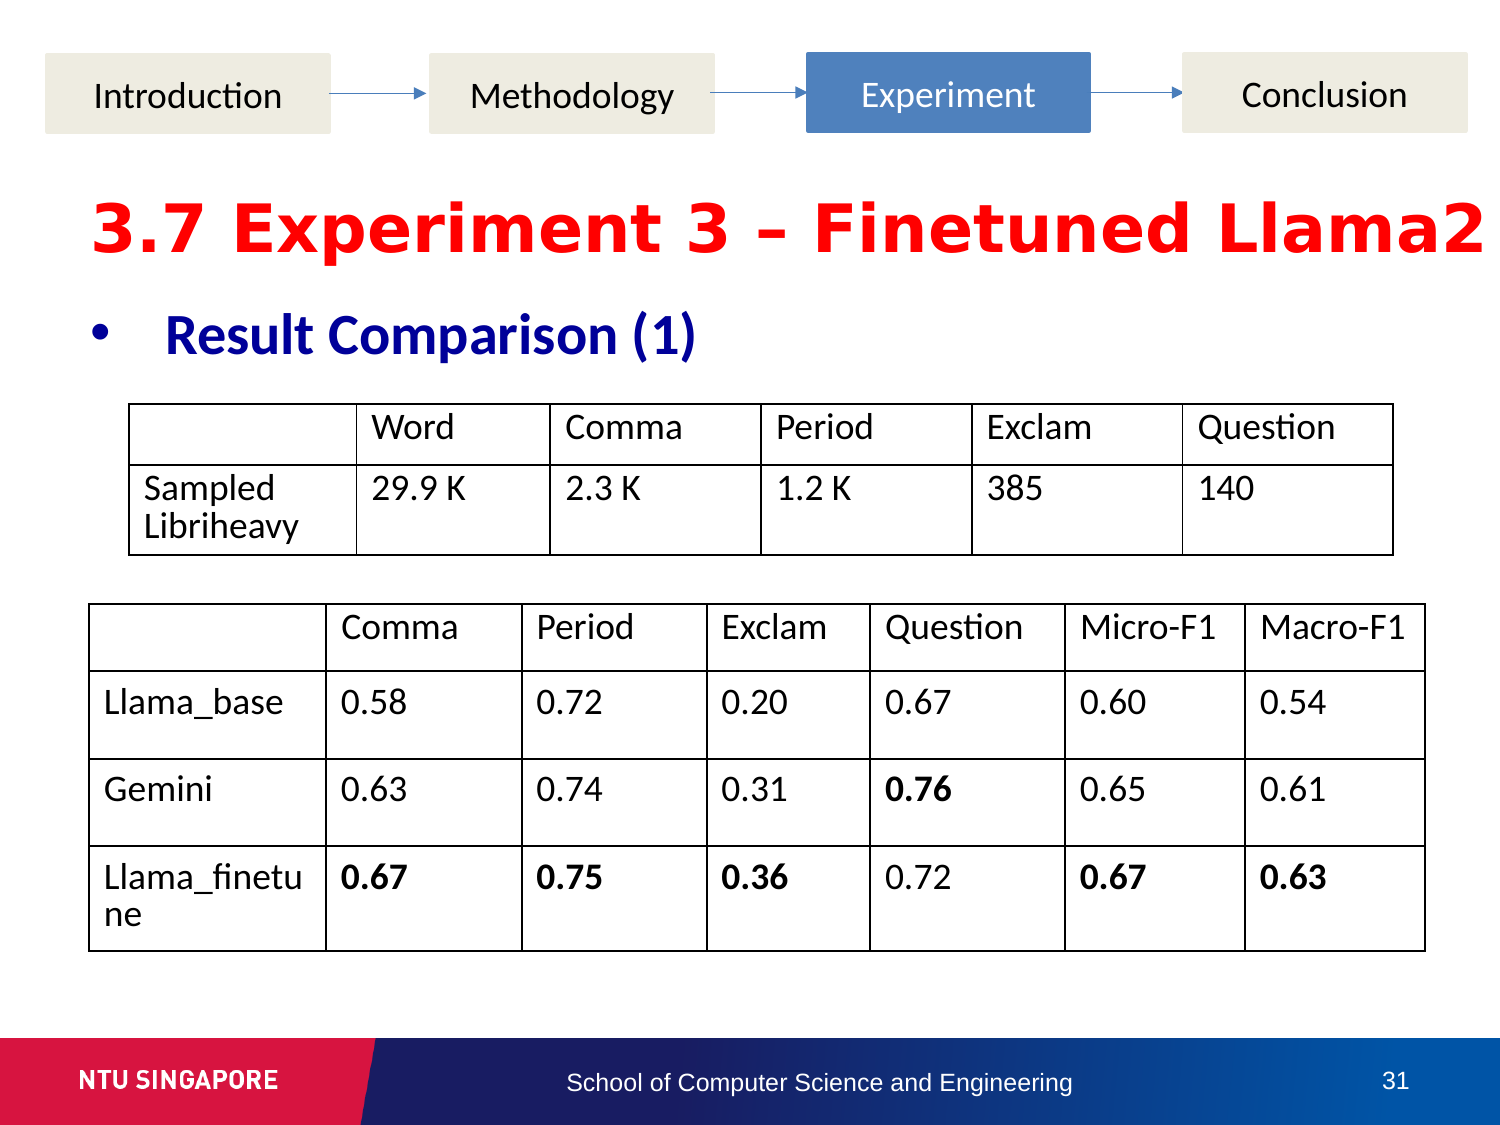

Experiment
Conclusion
Introduction
Methodology
3.7 Experiment 3 – Finetuned Llama2
Result Comparison (1)
|  | Word | Comma | Period | Exclam | Question |
| --- | --- | --- | --- | --- | --- |
| Sampled Libriheavy | 29.9 K | 2.3 K | 1.2 K | 385 | 140 |
|  | Comma | Period | Exclam | Question | Micro-F1 | Macro-F1 |
| --- | --- | --- | --- | --- | --- | --- |
| Llama\_base | 0.58 | 0.72 | 0.20 | 0.67 | 0.60 | 0.54 |
| Gemini | 0.63 | 0.74 | 0.31 | 0.76 | 0.65 | 0.61 |
| Llama\_finetune | 0.67 | 0.75 | 0.36 | 0.72 | 0.67 | 0.63 |
31
School of Computer Science and Engineering